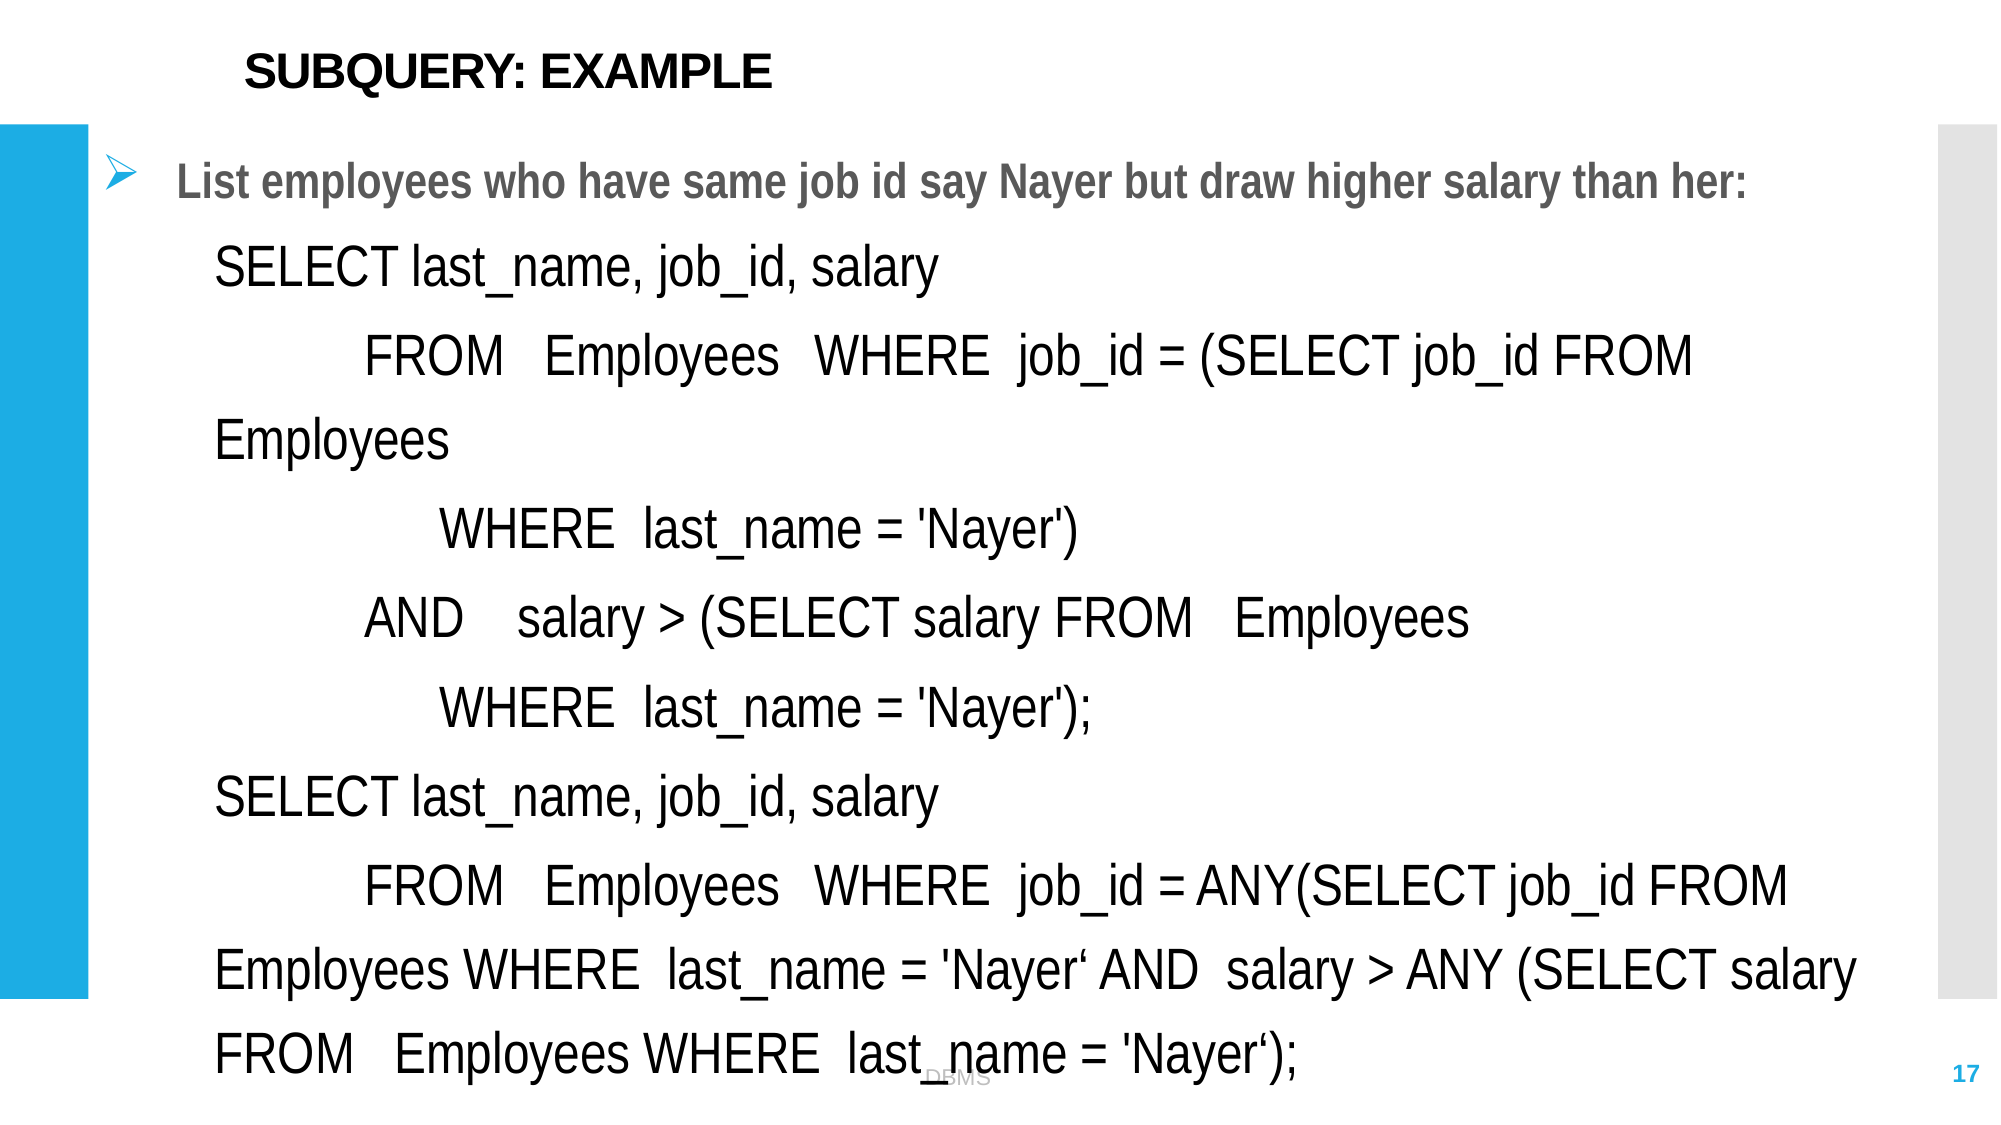

# SUBQUERY: EXAMPLE
List employees who have same job id say Nayer but draw higher salary than her:
SELECT last_name, job_id, salary
	FROM   Employees 	WHERE  job_id = (SELECT job_id FROM   Employees
                 WHERE  last_name = 'Nayer')
	AND    salary > (SELECT salary FROM   Employees
                 WHERE  last_name = 'Nayer');
SELECT last_name, job_id, salary
	FROM   Employees 	WHERE  job_id = ANY(SELECT job_id FROM   Employees WHERE  last_name = 'Nayer‘ AND  salary > ANY (SELECT salary FROM   Employees WHERE  last_name = 'Nayer‘);

17
DBMS